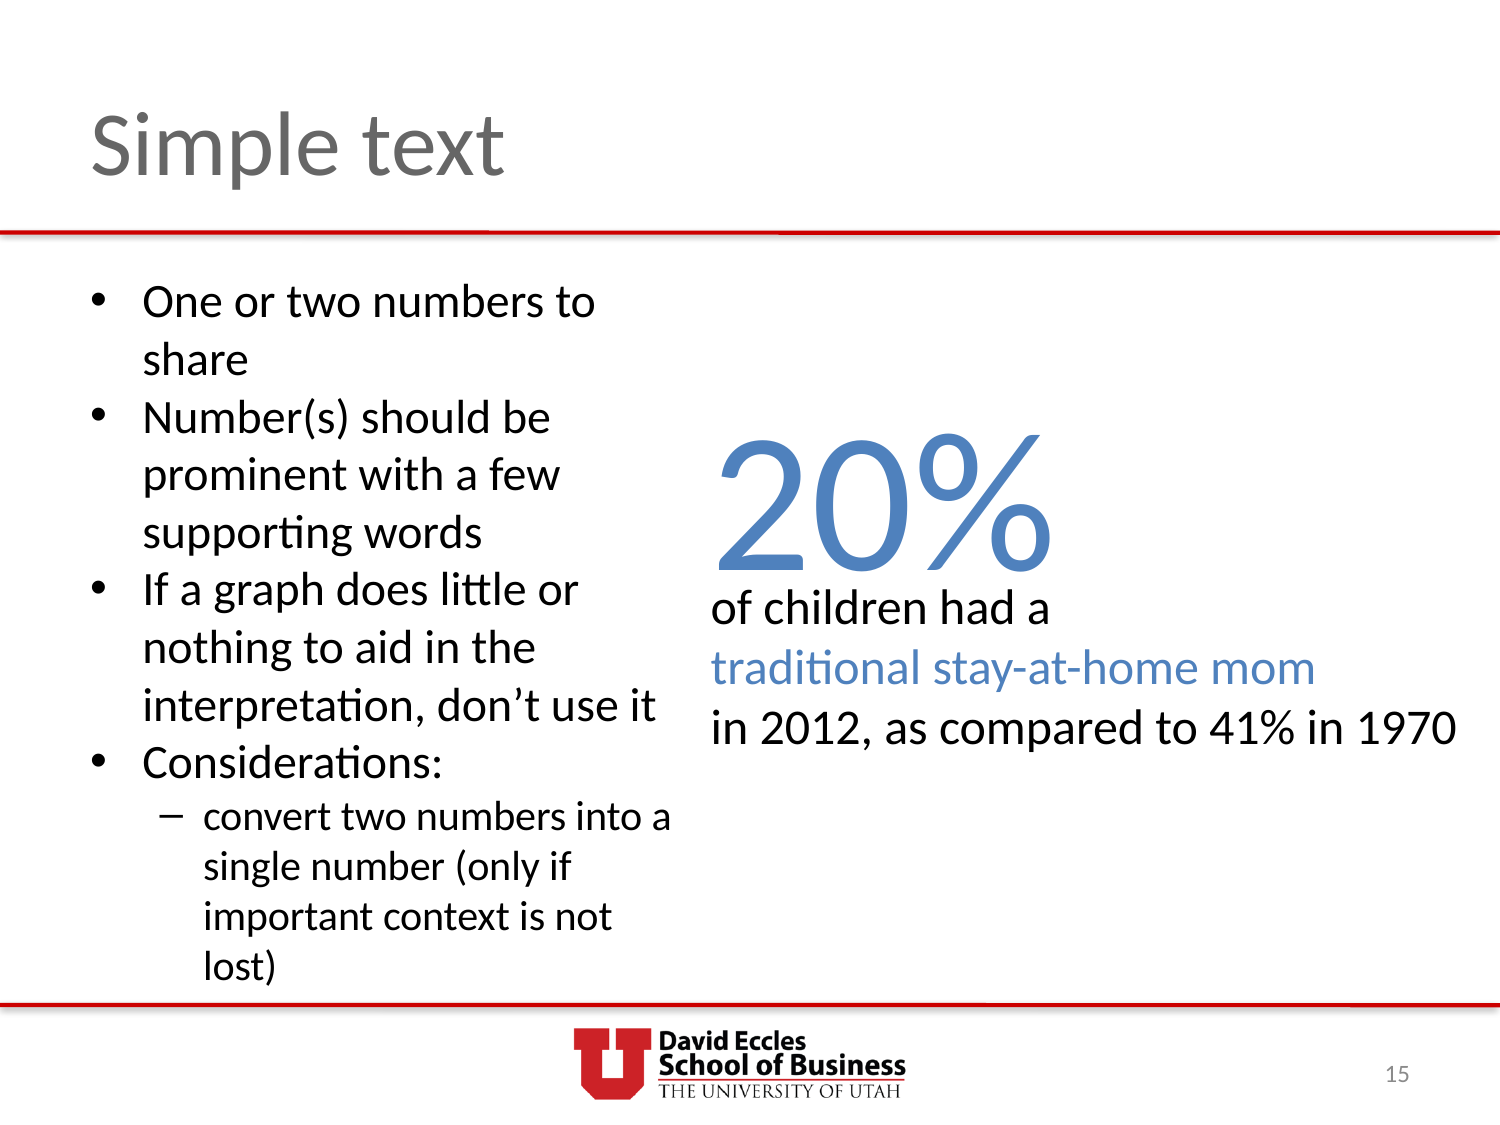

# Simple text
One or two numbers to share
Number(s) should be prominent with a few supporting words
If a graph does little or nothing to aid in the interpretation, don’t use it
Considerations:
convert two numbers into a single number (only if important context is not lost)
20%
of children had a
traditional stay-at-home mom
in 2012, as compared to 41% in 1970
15